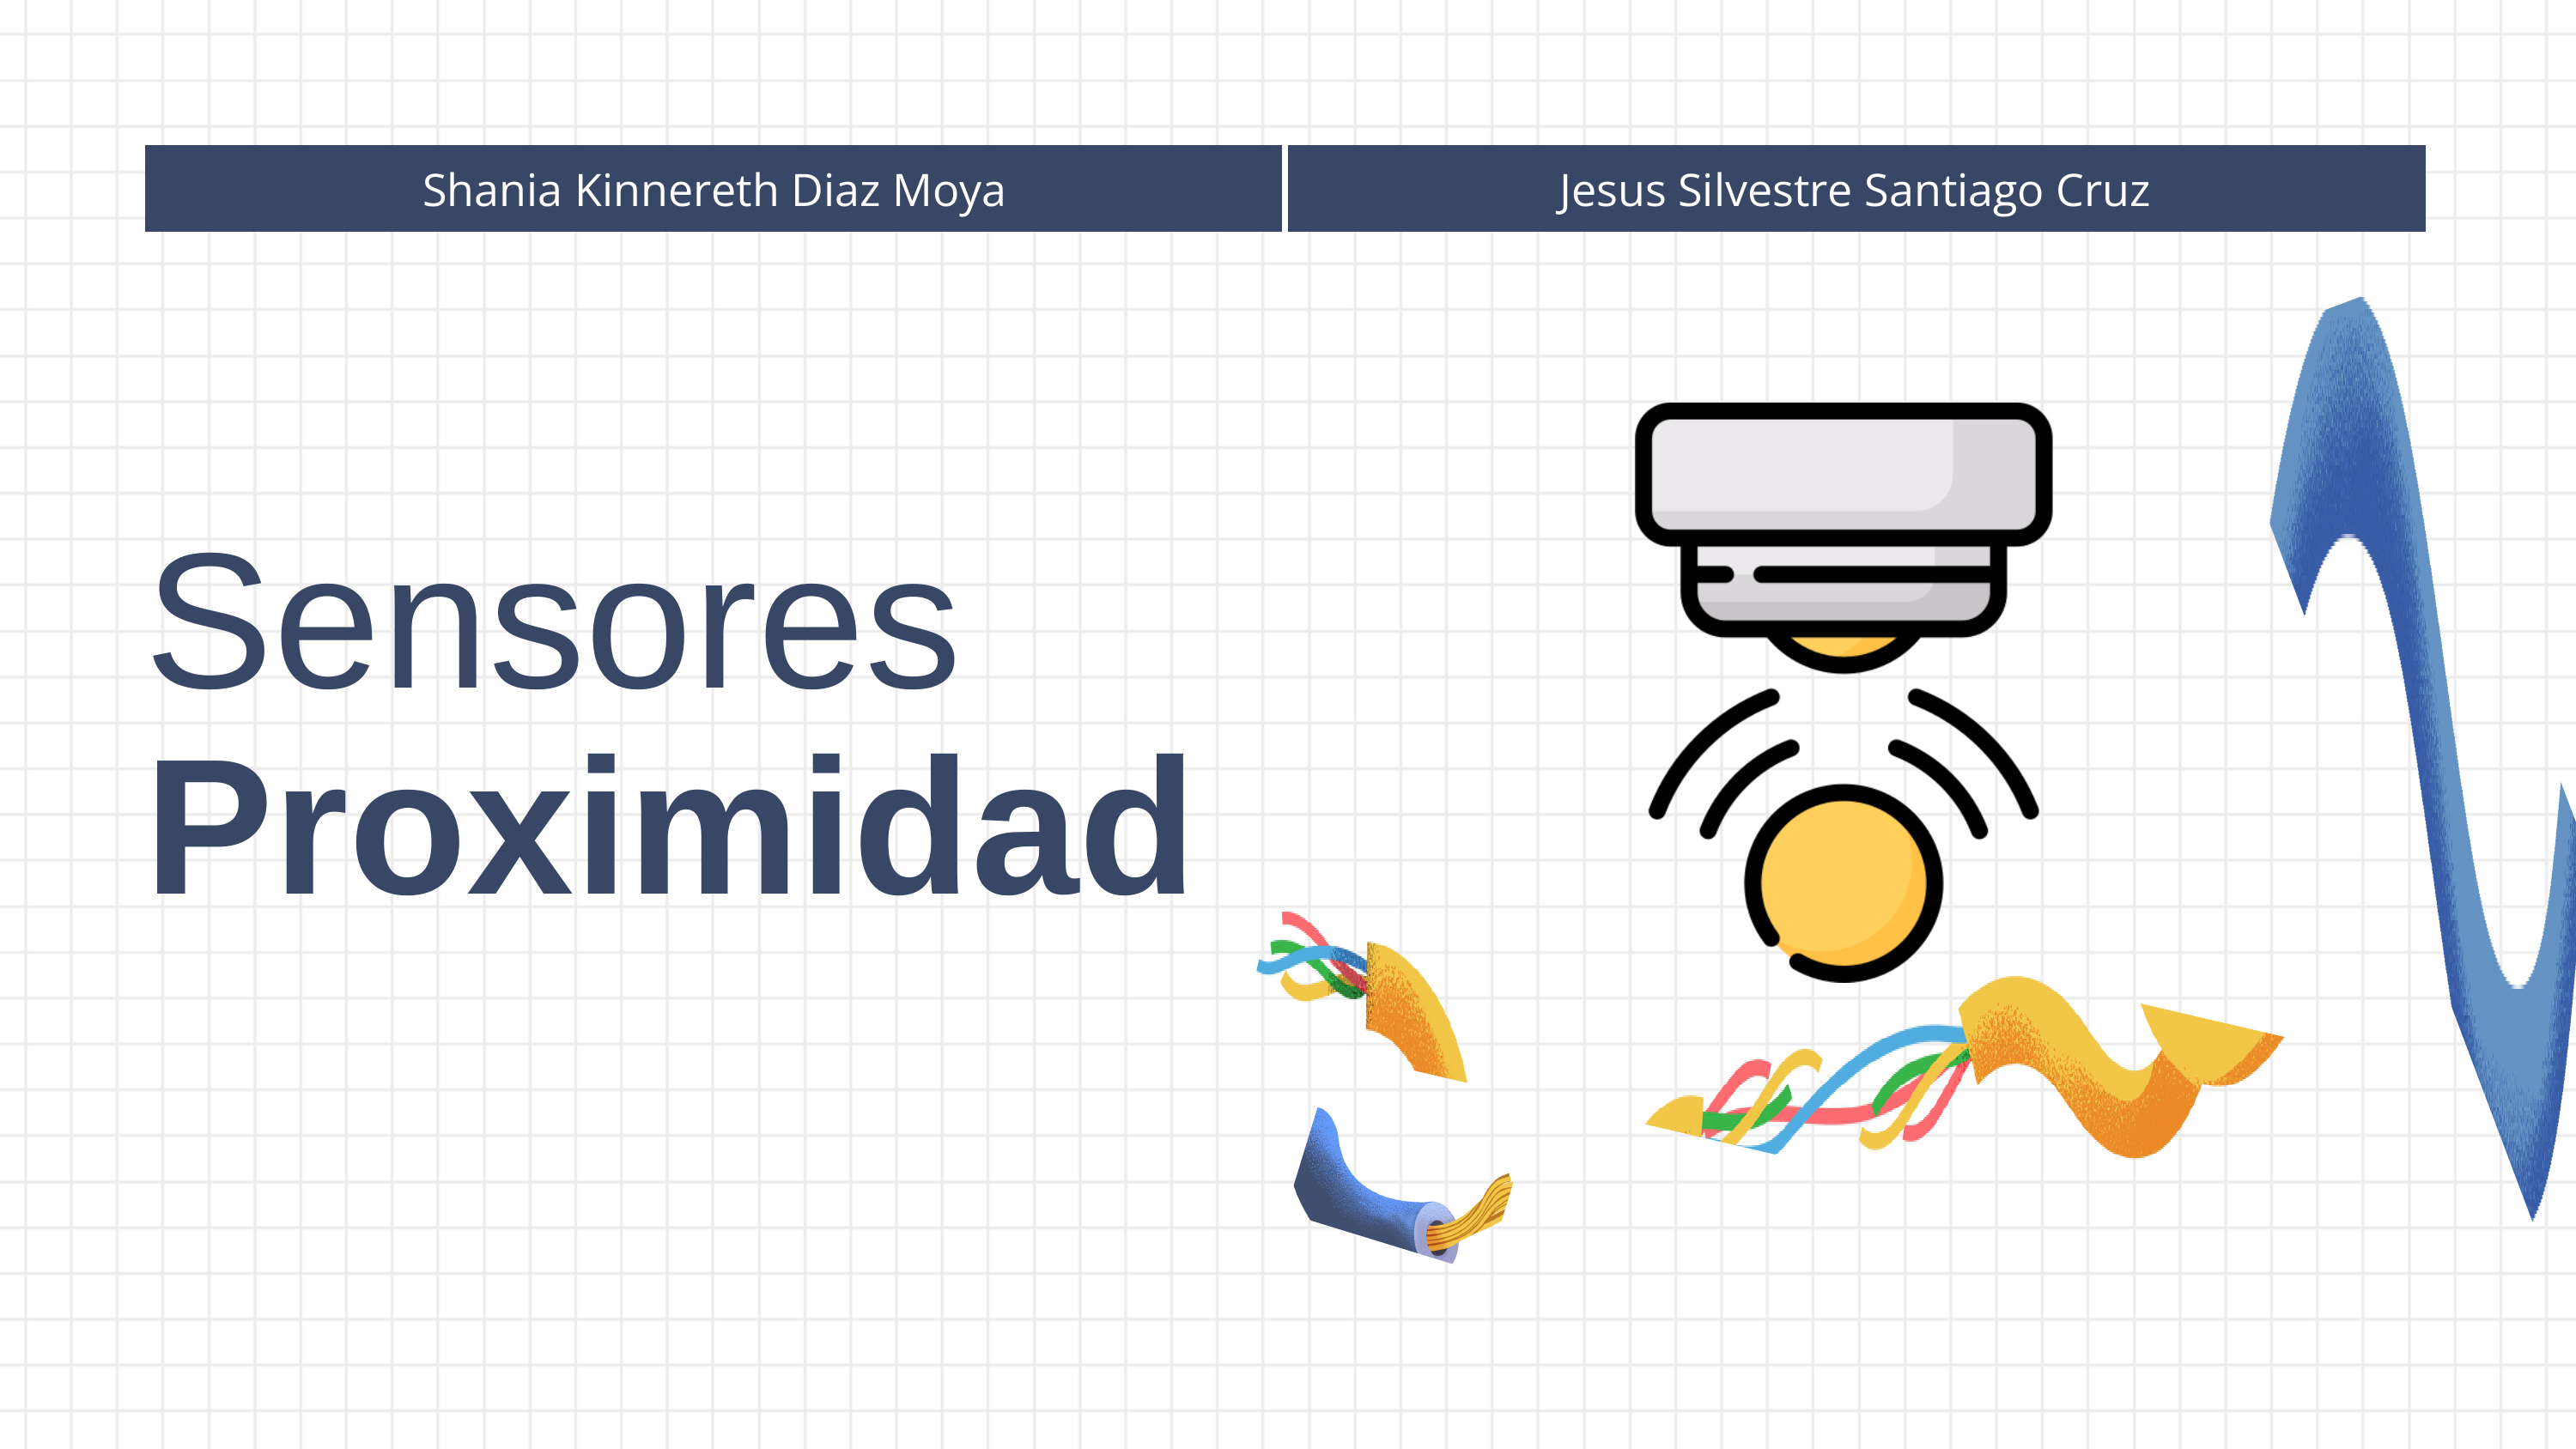

| Shania Kinnereth Diaz Moya | Jesus Silvestre Santiago Cruz |
| --- | --- |

Sensores

Proximidad